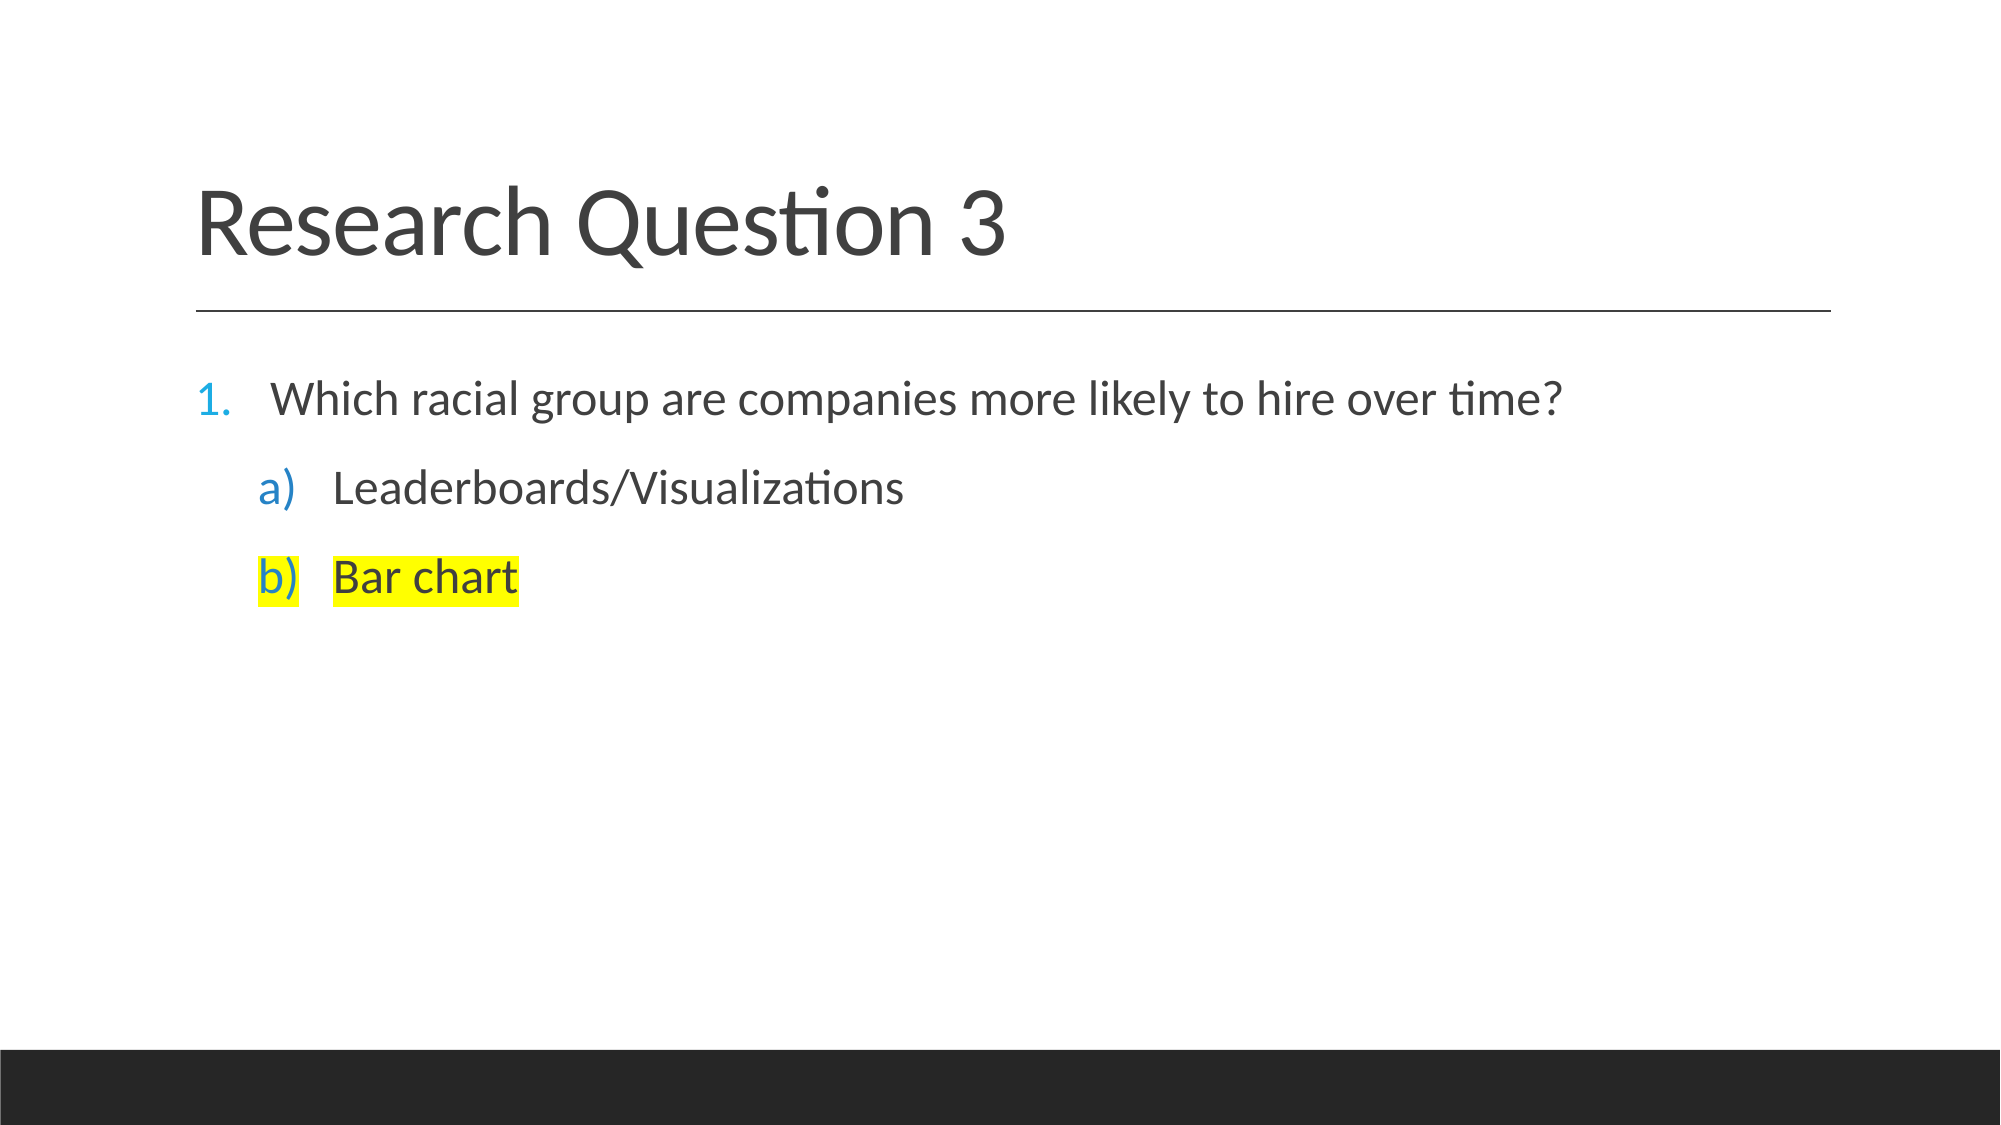

# Research Question 3
Which racial group are companies more likely to hire over time?
Leaderboards/Visualizations
Bar chart